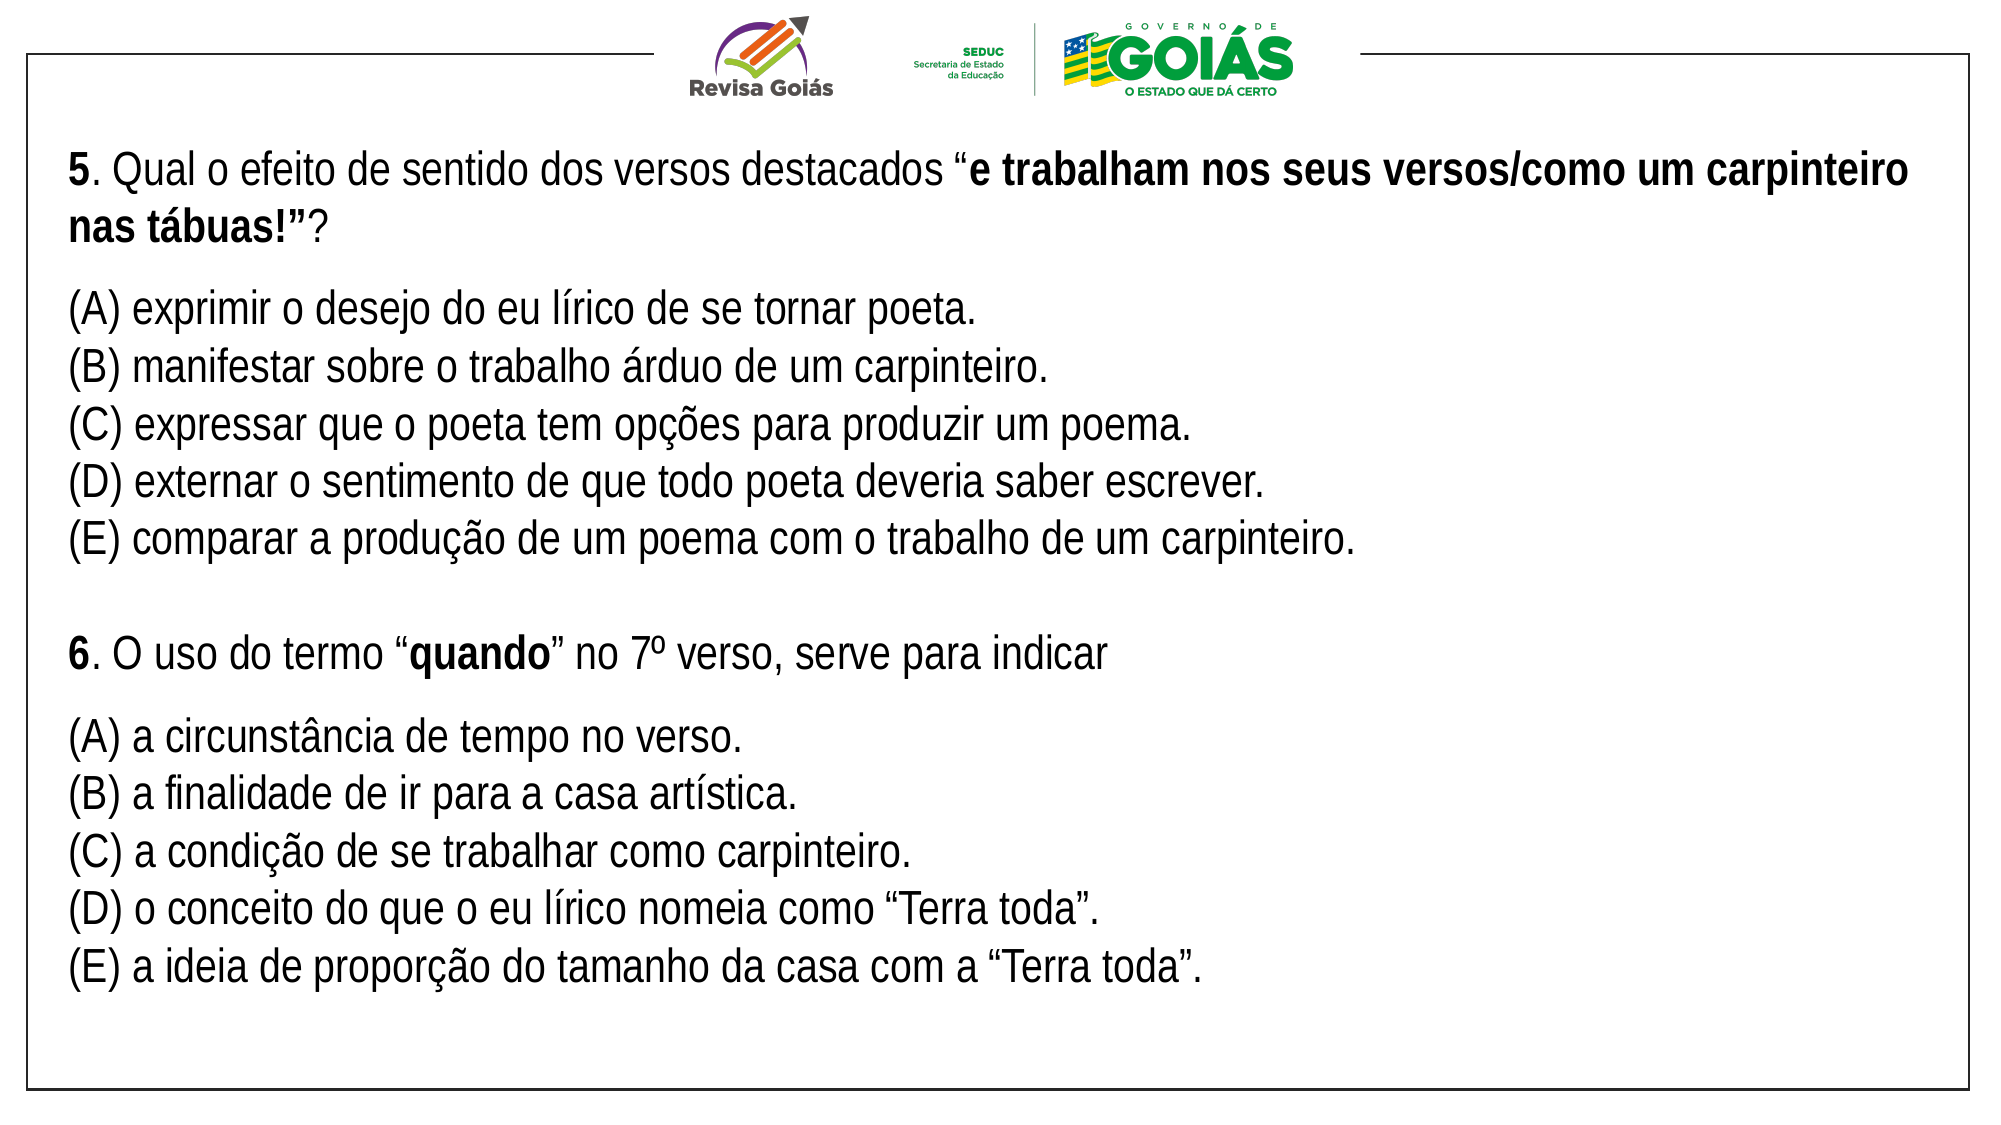

5. Qual o efeito de sentido dos versos destacados “e trabalham nos seus versos/como um carpinteiro nas tábuas!”?

(A) exprimir o desejo do eu lírico de se tornar poeta.
(B) manifestar sobre o trabalho árduo de um carpinteiro.
(C) expressar que o poeta tem opções para produzir um poema.
(D) externar o sentimento de que todo poeta deveria saber escrever.
(E) comparar a produção de um poema com o trabalho de um carpinteiro.

6. O uso do termo “quando” no 7º verso, serve para indicar

(A) a circunstância de tempo no verso.
(B) a finalidade de ir para a casa artística.
(C) a condição de se trabalhar como carpinteiro.
(D) o conceito do que o eu lírico nomeia como “Terra toda”.
(E) a ideia de proporção do tamanho da casa com a “Terra toda”.